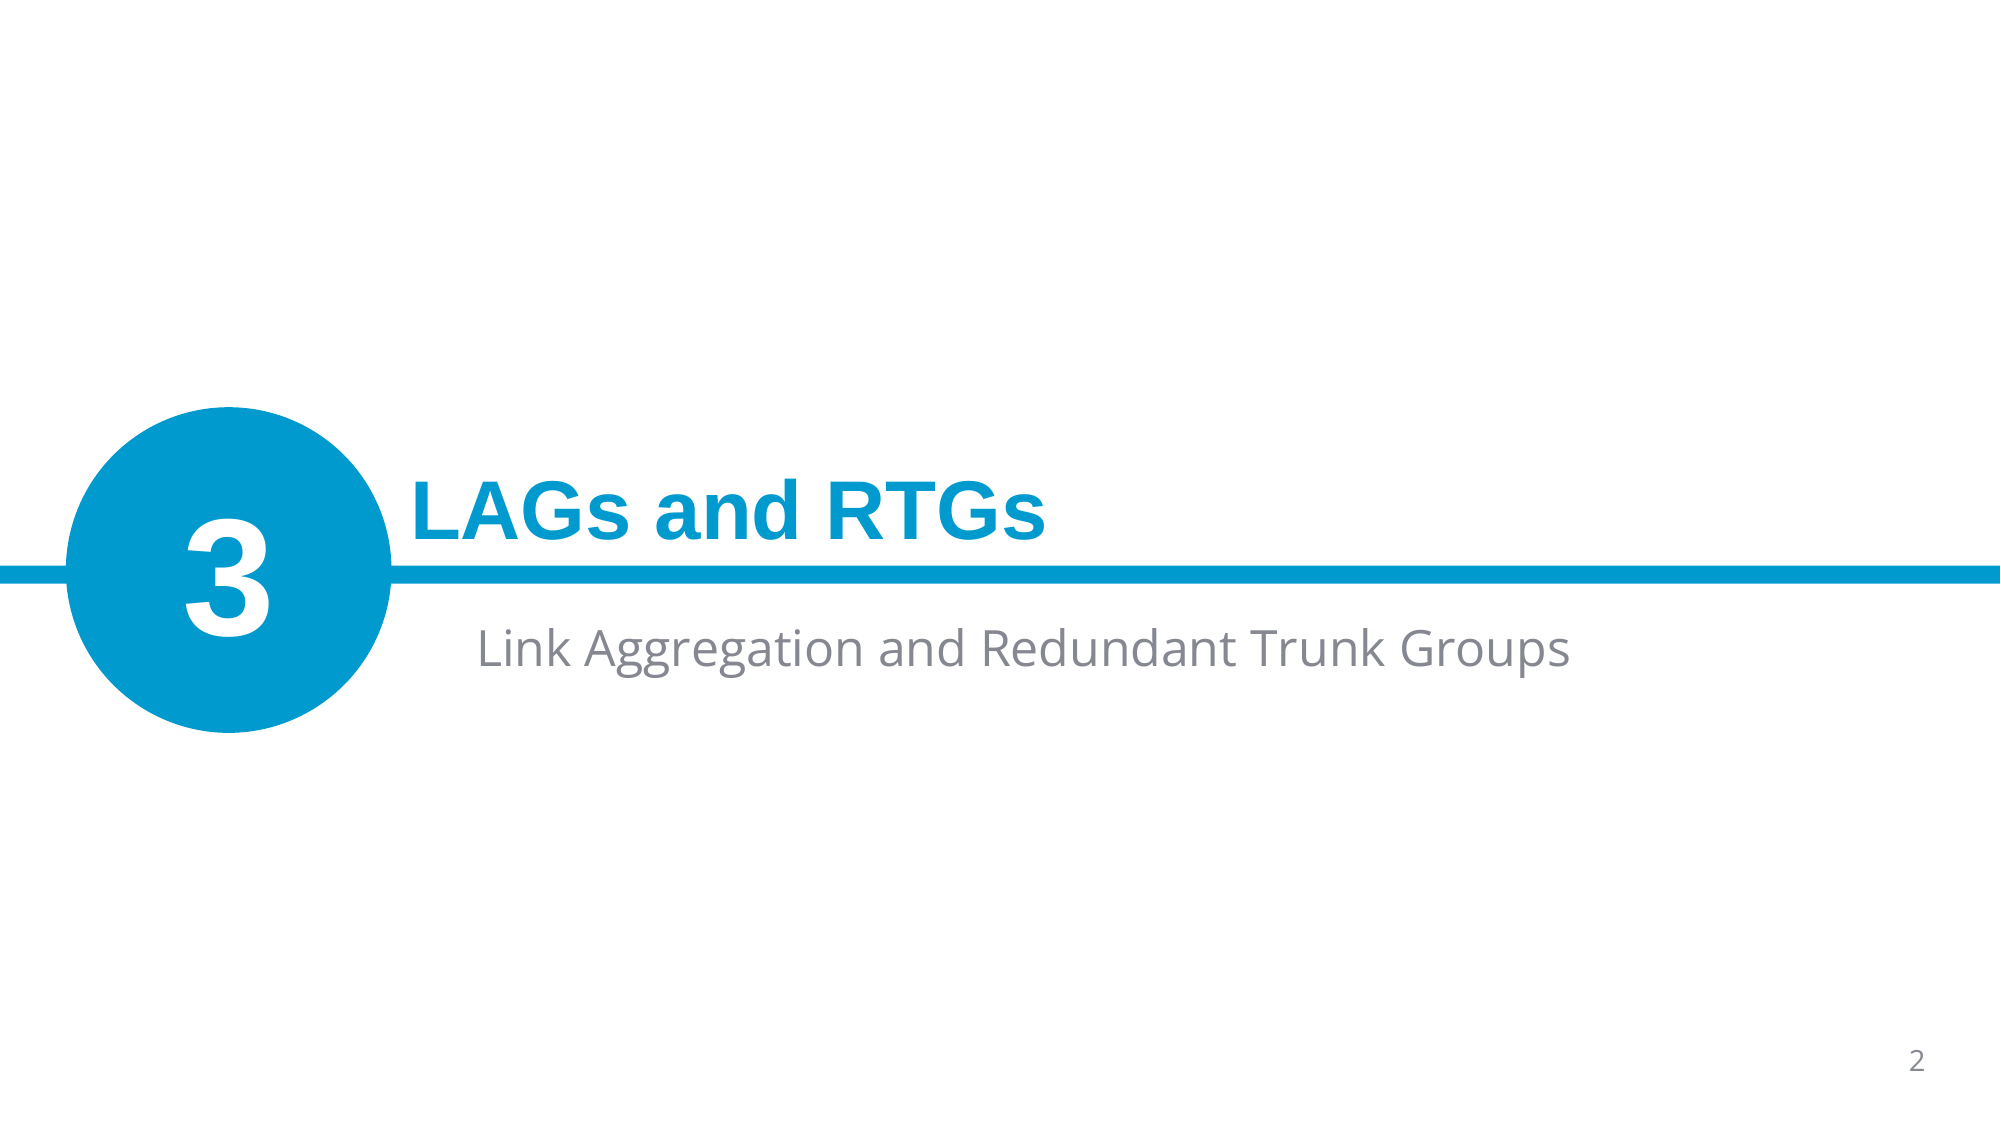

# LAGs and RTGs
3

Link Aggregation and Redundant Trunk Groups